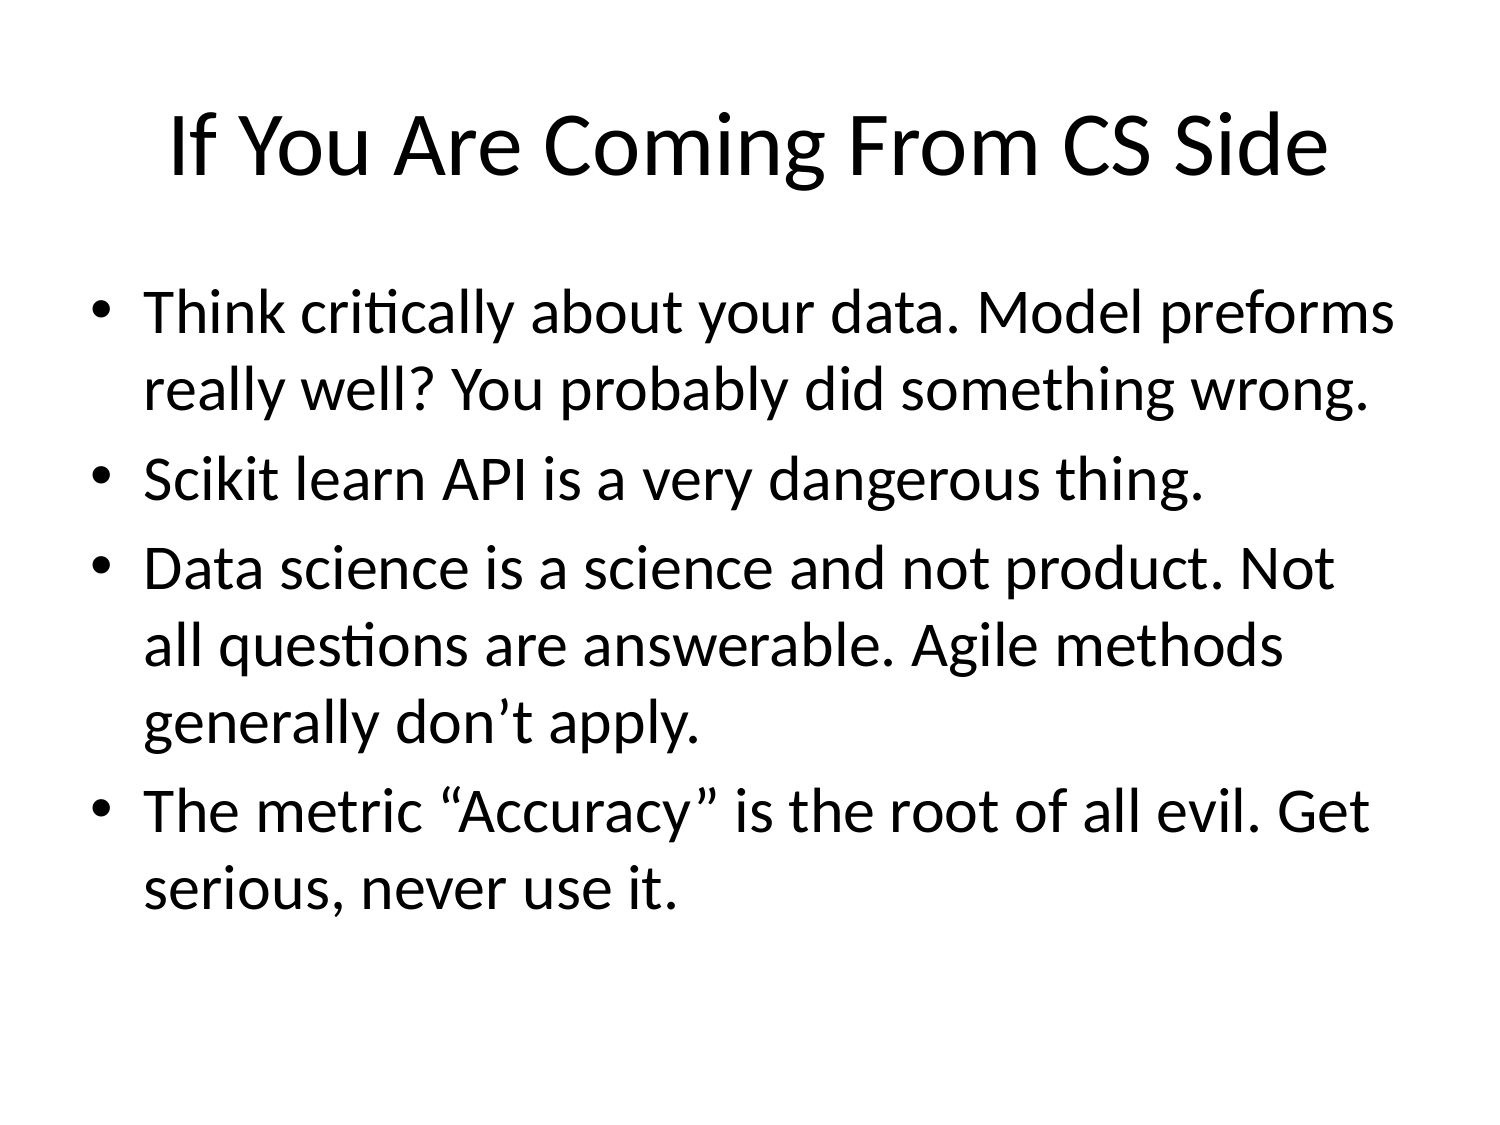

# If You Are Coming From CS Side
Think critically about your data. Model preforms really well? You probably did something wrong.
Scikit learn API is a very dangerous thing.
Data science is a science and not product. Not all questions are answerable. Agile methods generally don’t apply.
The metric “Accuracy” is the root of all evil. Get serious, never use it.